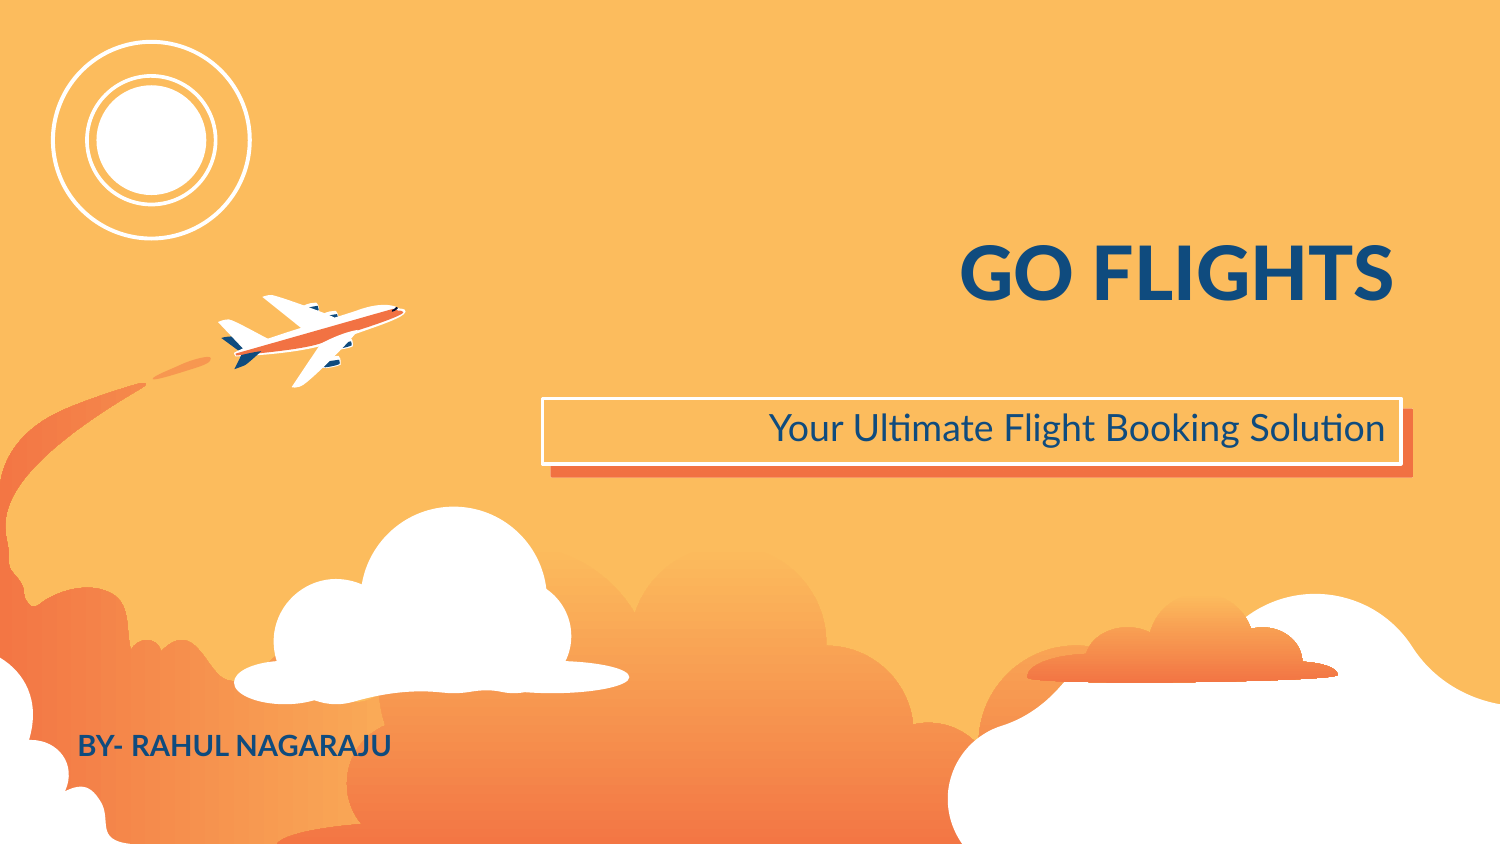

# GO FLIGHTS
Your Ultimate Flight Booking Solution
BY- RAHUL NAGARAJU